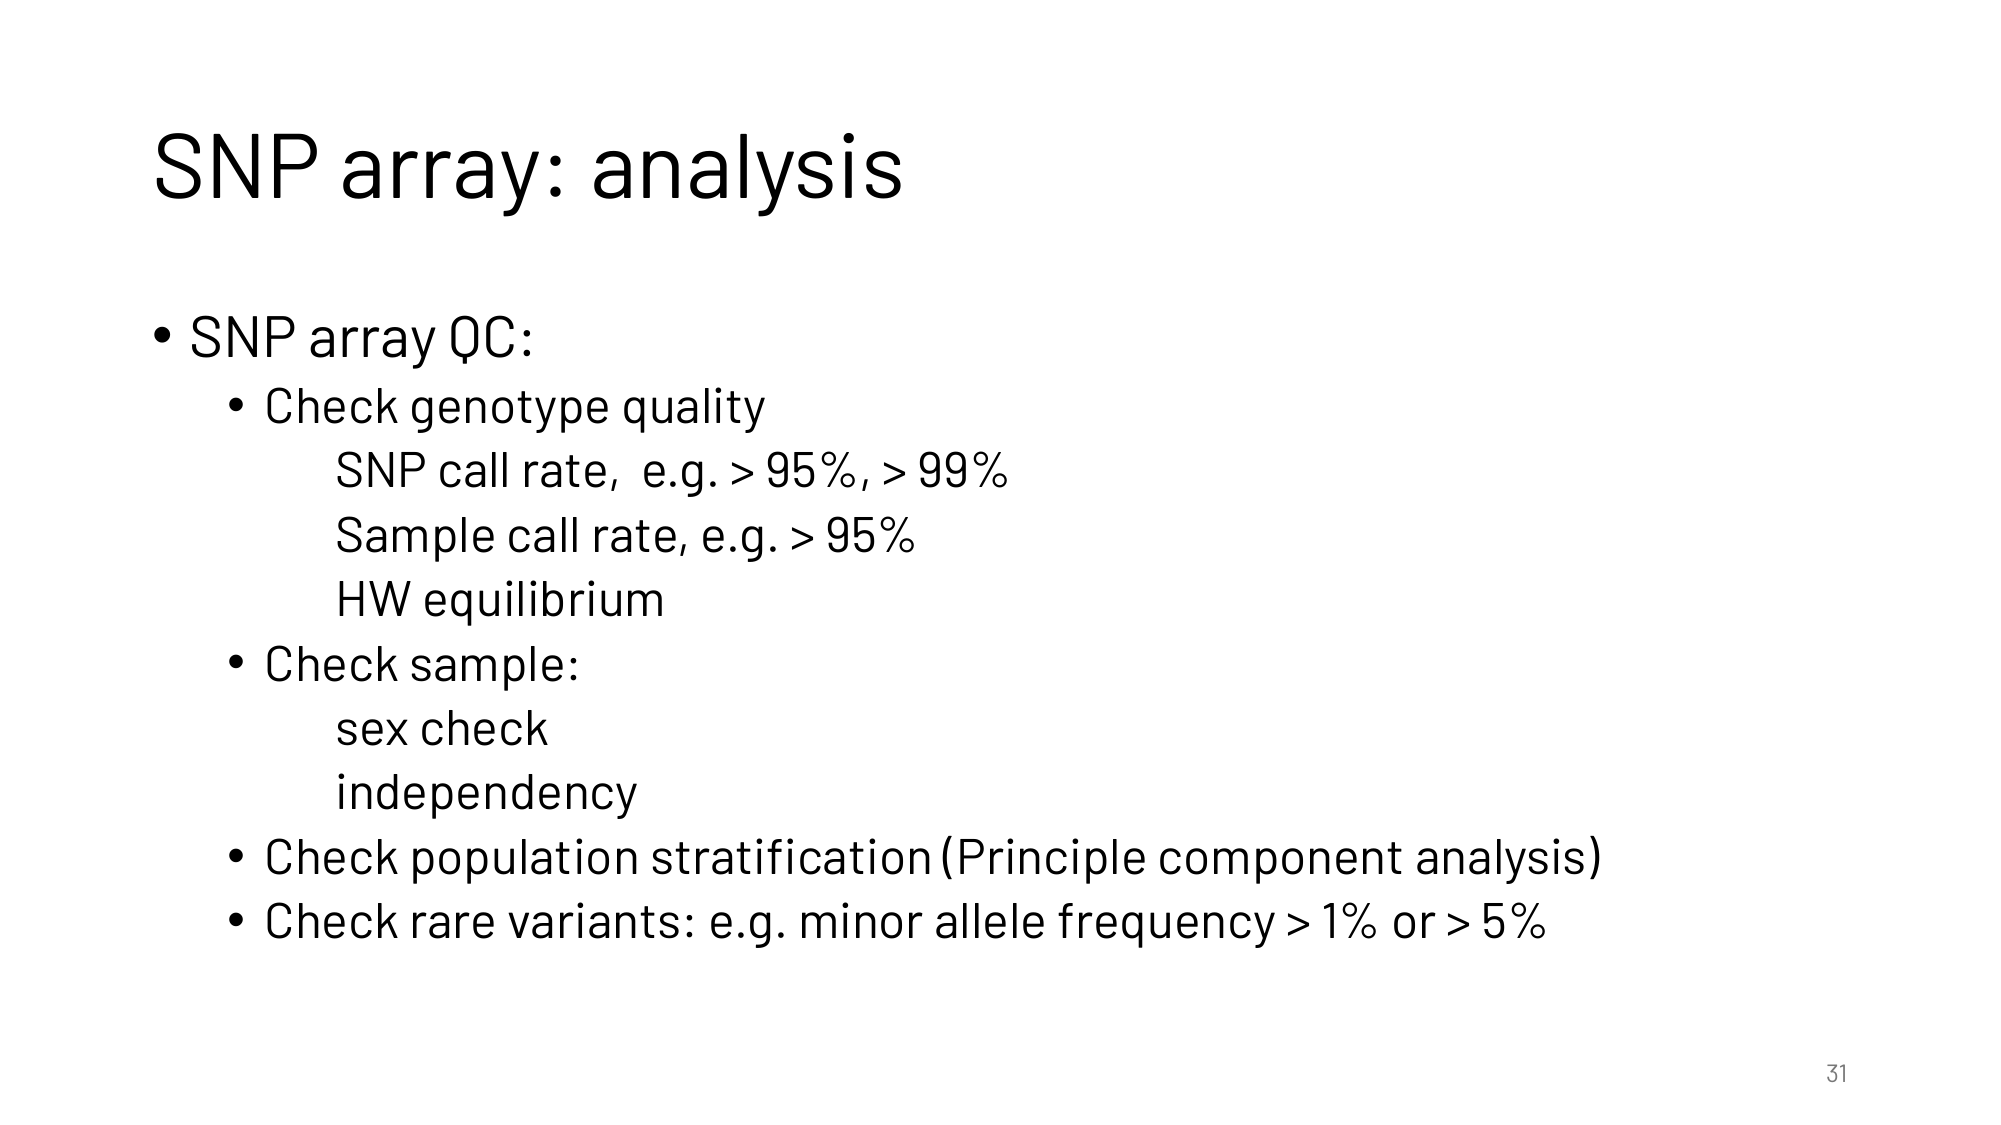

# SNP array: analysis
SNP array QC:
Check genotype quality
	SNP call rate,  e.g. > 95%, > 99%
	Sample call rate, e.g. > 95%
	HW equilibrium
Check sample:
	sex check
	independency
Check population stratification (Principle component analysis)
Check rare variants: e.g. minor allele frequency > 1% or > 5%

31